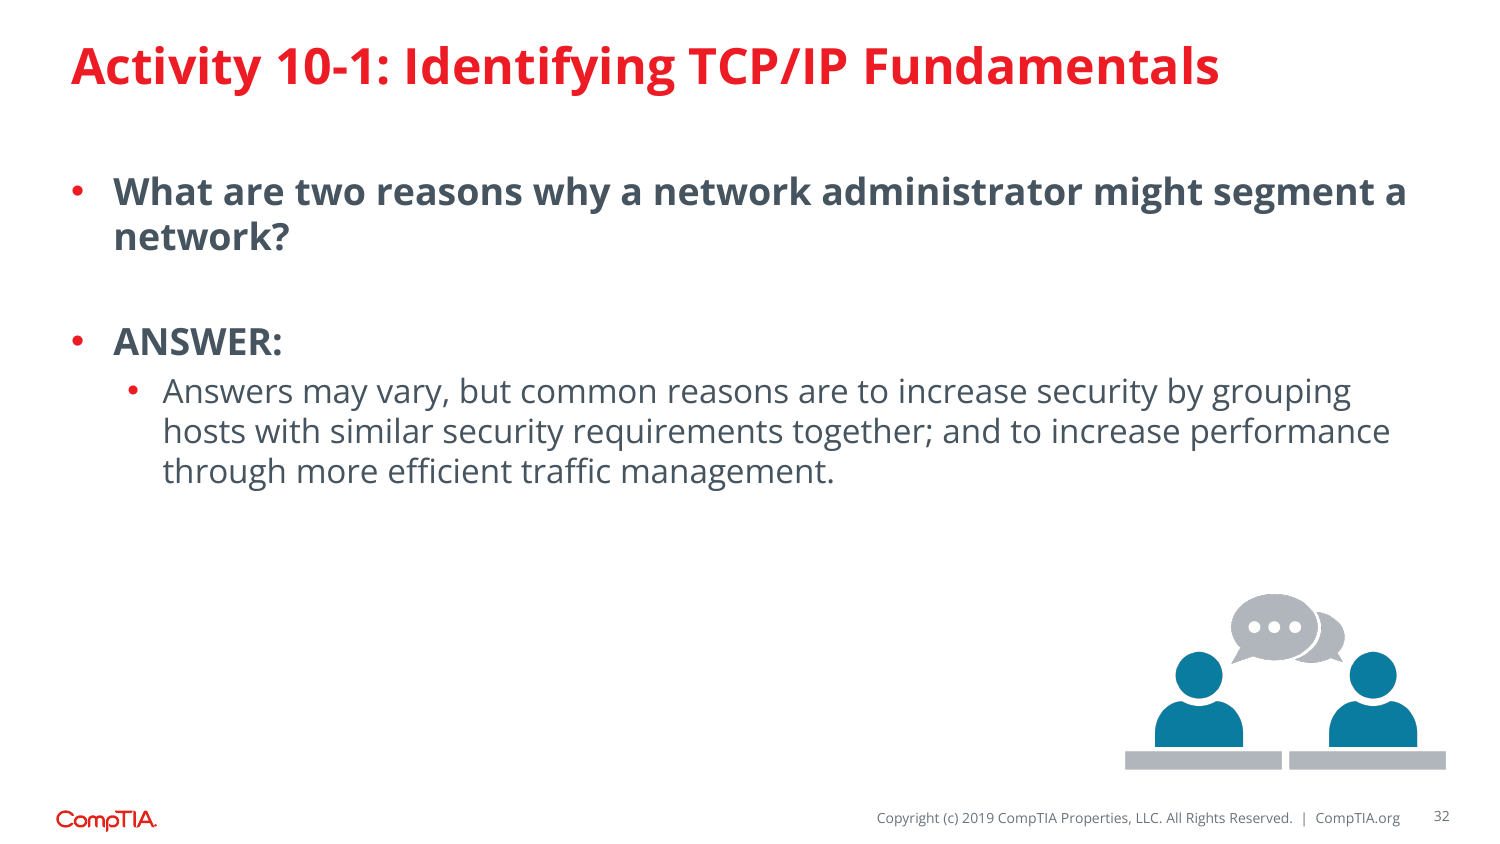

# Activity 10-1: Identifying TCP/IP Fundamentals
What are two reasons why a network administrator might segment a network?

ANSWER:
Answers may vary, but common reasons are to increase security by grouping hosts with similar security requirements together; and to increase performance through more efficient traffic management.
32